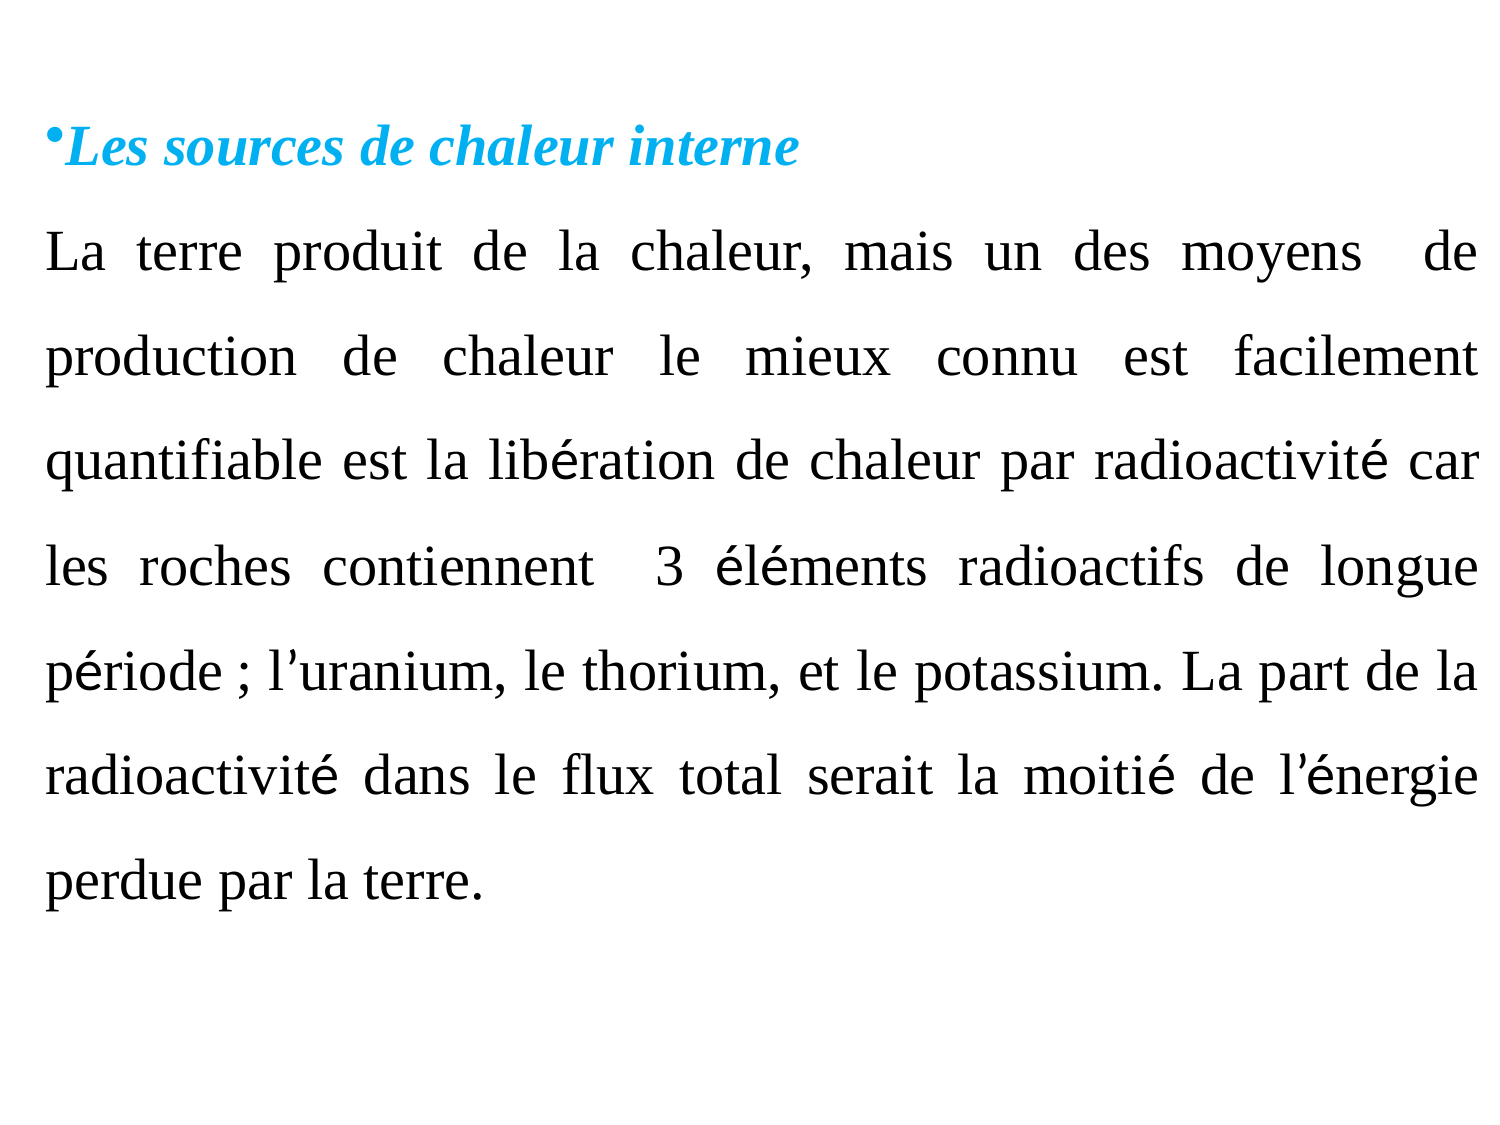

Les sources de chaleur interne
La terre produit de la chaleur, mais un des moyens  de production de chaleur le mieux connu est facilement quantifiable est la libération de chaleur par radioactivité car les roches contiennent  3 éléments radioactifs de longue période ; l’uranium, le thorium, et le potassium. La part de la radioactivité dans le flux total serait la moitié de l’énergie perdue par la terre.